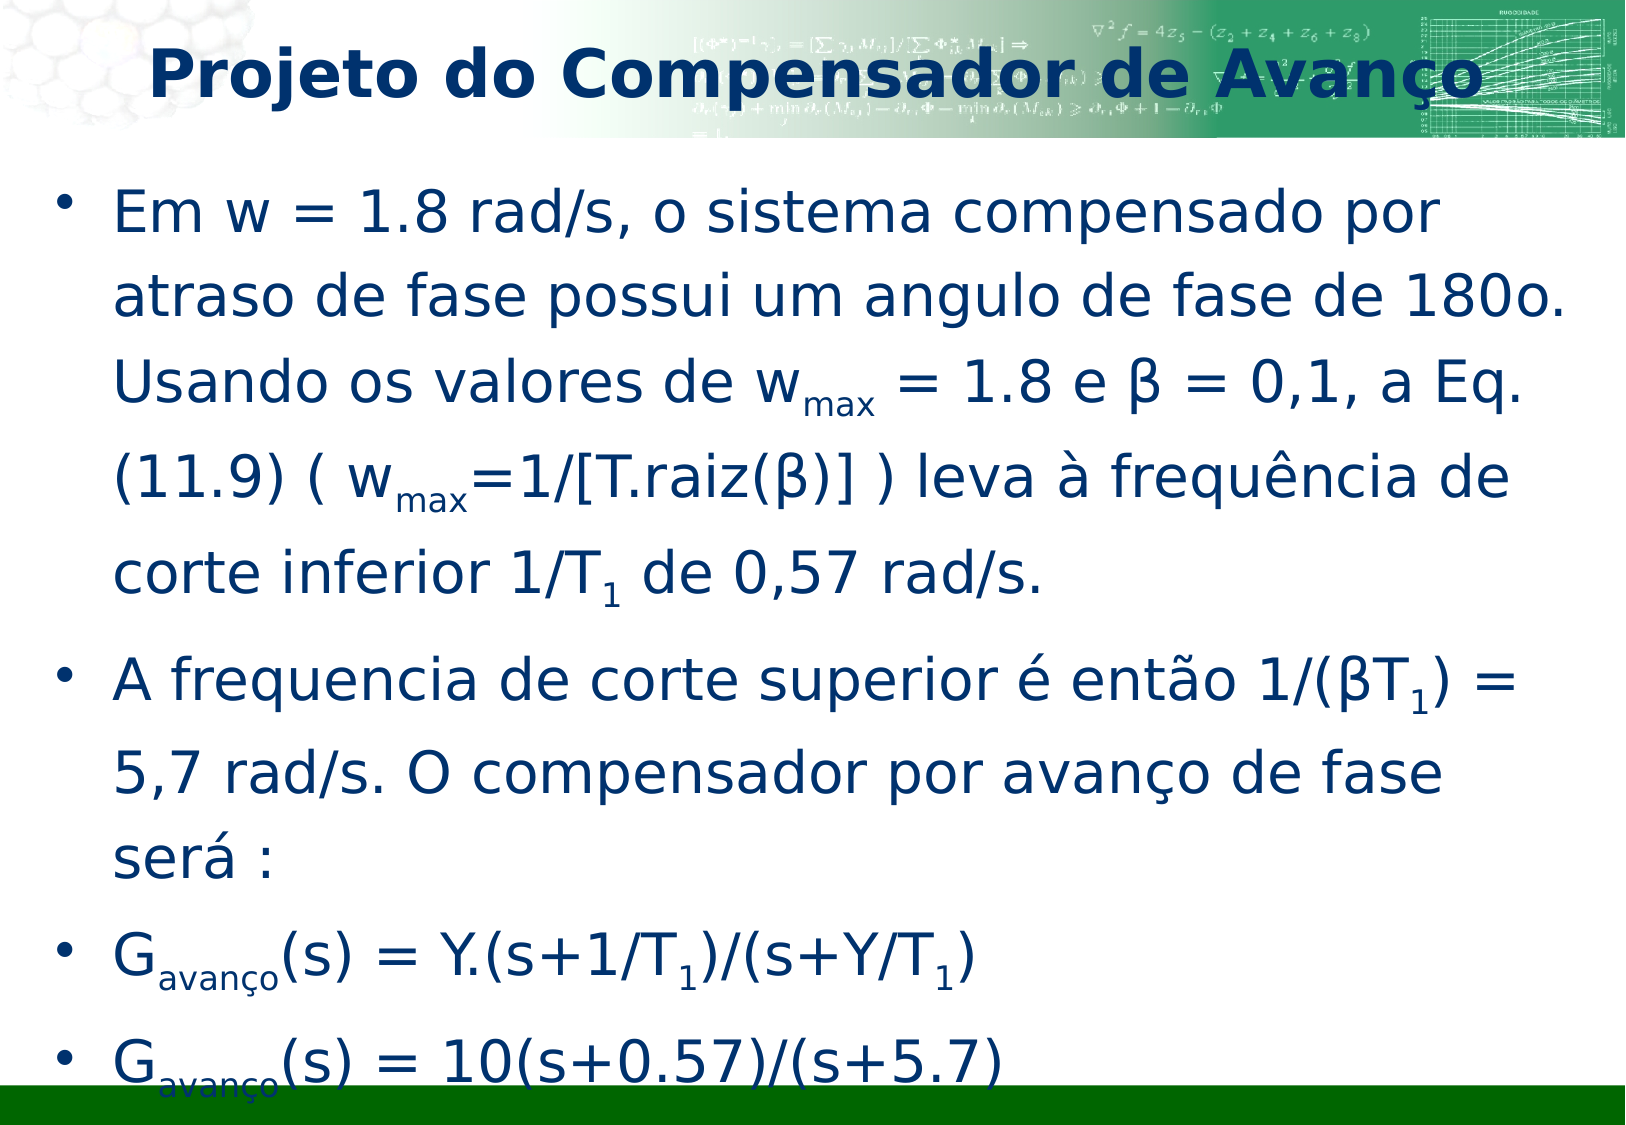

# Projeto do Compensador de Avanço
Em w = 1.8 rad/s, o sistema compensado por atraso de fase possui um angulo de fase de 180o. Usando os valores de wmax = 1.8 e β = 0,1, a Eq.(11.9) ( wmax=1/[T.raiz(β)] ) leva à frequência de corte inferior 1/T1 de 0,57 rad/s.
A frequencia de corte superior é então 1/(βT1) = 5,7 rad/s. O compensador por avanço de fase será :
Gavanço(s) = Y.(s+1/T1)/(s+Y/T1)
Gavanço(s) = 10(s+0.57)/(s+5.7)